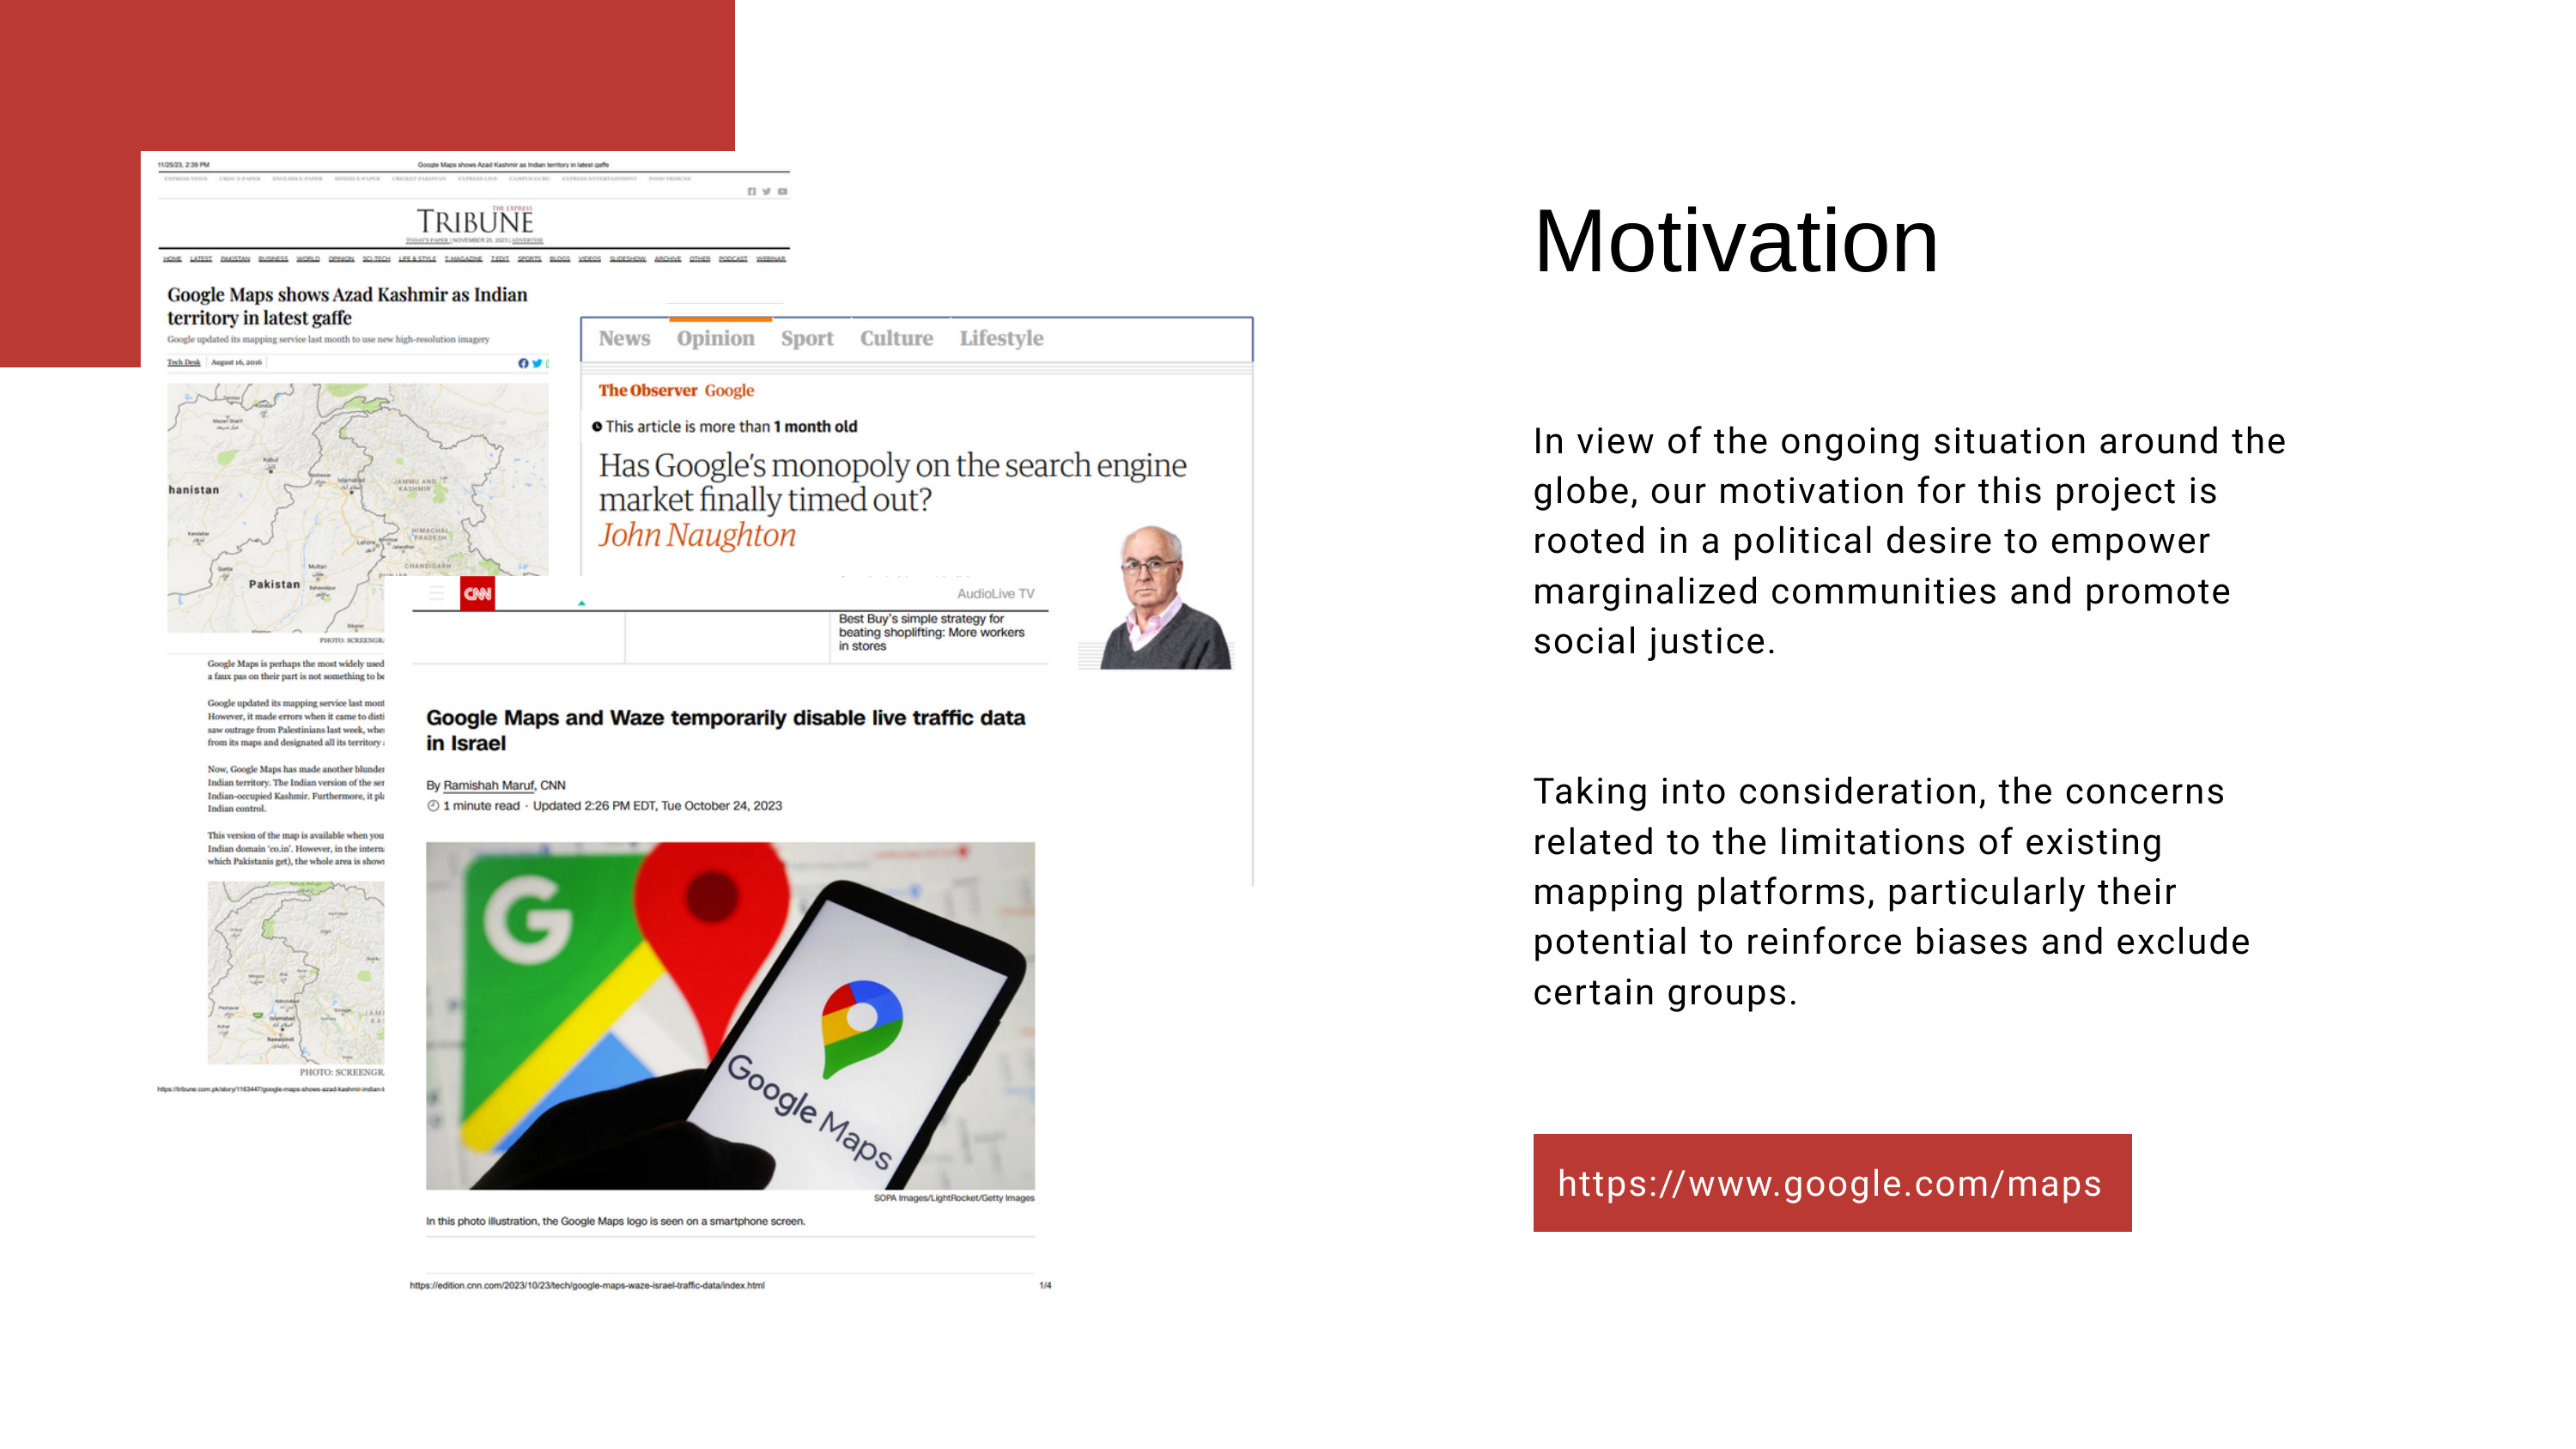

Motivation

In view of the ongoing situation around the globe, our motivation for this project is rooted in a political desire to empower marginalized communities and promote social justice.

Taking into consideration, the concerns related to the limitations of existing mapping platforms, particularly their potential to reinforce biases and exclude certain groups.

https://www.google.com/maps